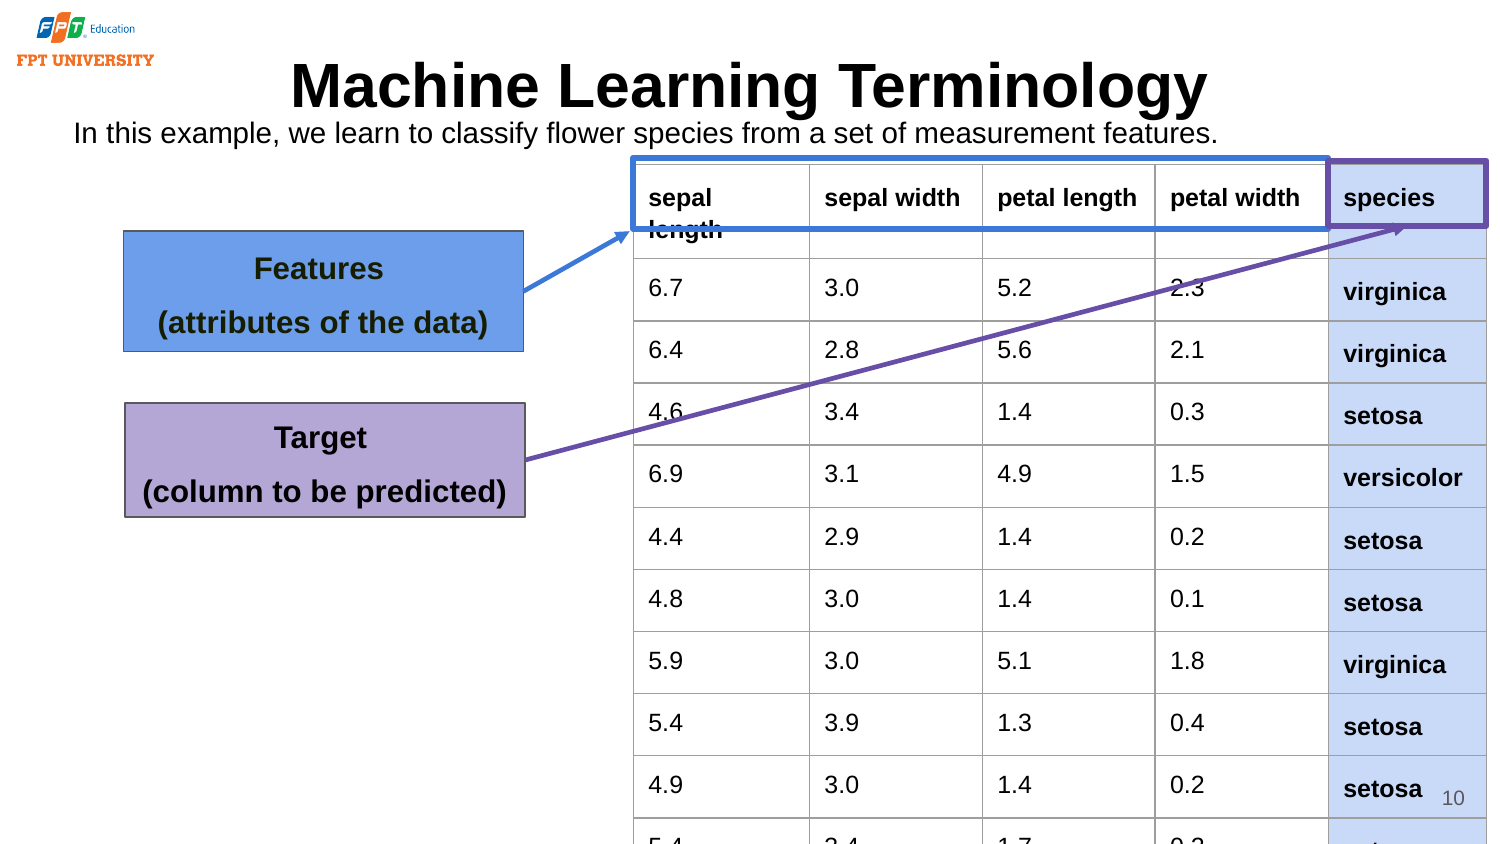

# Machine Learning Terminology
In this example, we learn to classify flower species from a set of measurement features.

| sepal length | sepal width | petal length | petal width | species |
| --- | --- | --- | --- | --- |
| 6.7 | 3.0 | 5.2 | 2.3 | virginica |
| 6.4 | 2.8 | 5.6 | 2.1 | virginica |
| 4.6 | 3.4 | 1.4 | 0.3 | setosa |
| 6.9 | 3.1 | 4.9 | 1.5 | versicolor |
| 4.4 | 2.9 | 1.4 | 0.2 | setosa |
| 4.8 | 3.0 | 1.4 | 0.1 | setosa |
| 5.9 | 3.0 | 5.1 | 1.8 | virginica |
| 5.4 | 3.9 | 1.3 | 0.4 | setosa |
| 4.9 | 3.0 | 1.4 | 0.2 | setosa |
| 5.4 | 3.4 | 1.7 | 0.2 | setosa |
Features
(attributes of the data)
Target
(column to be predicted)
10